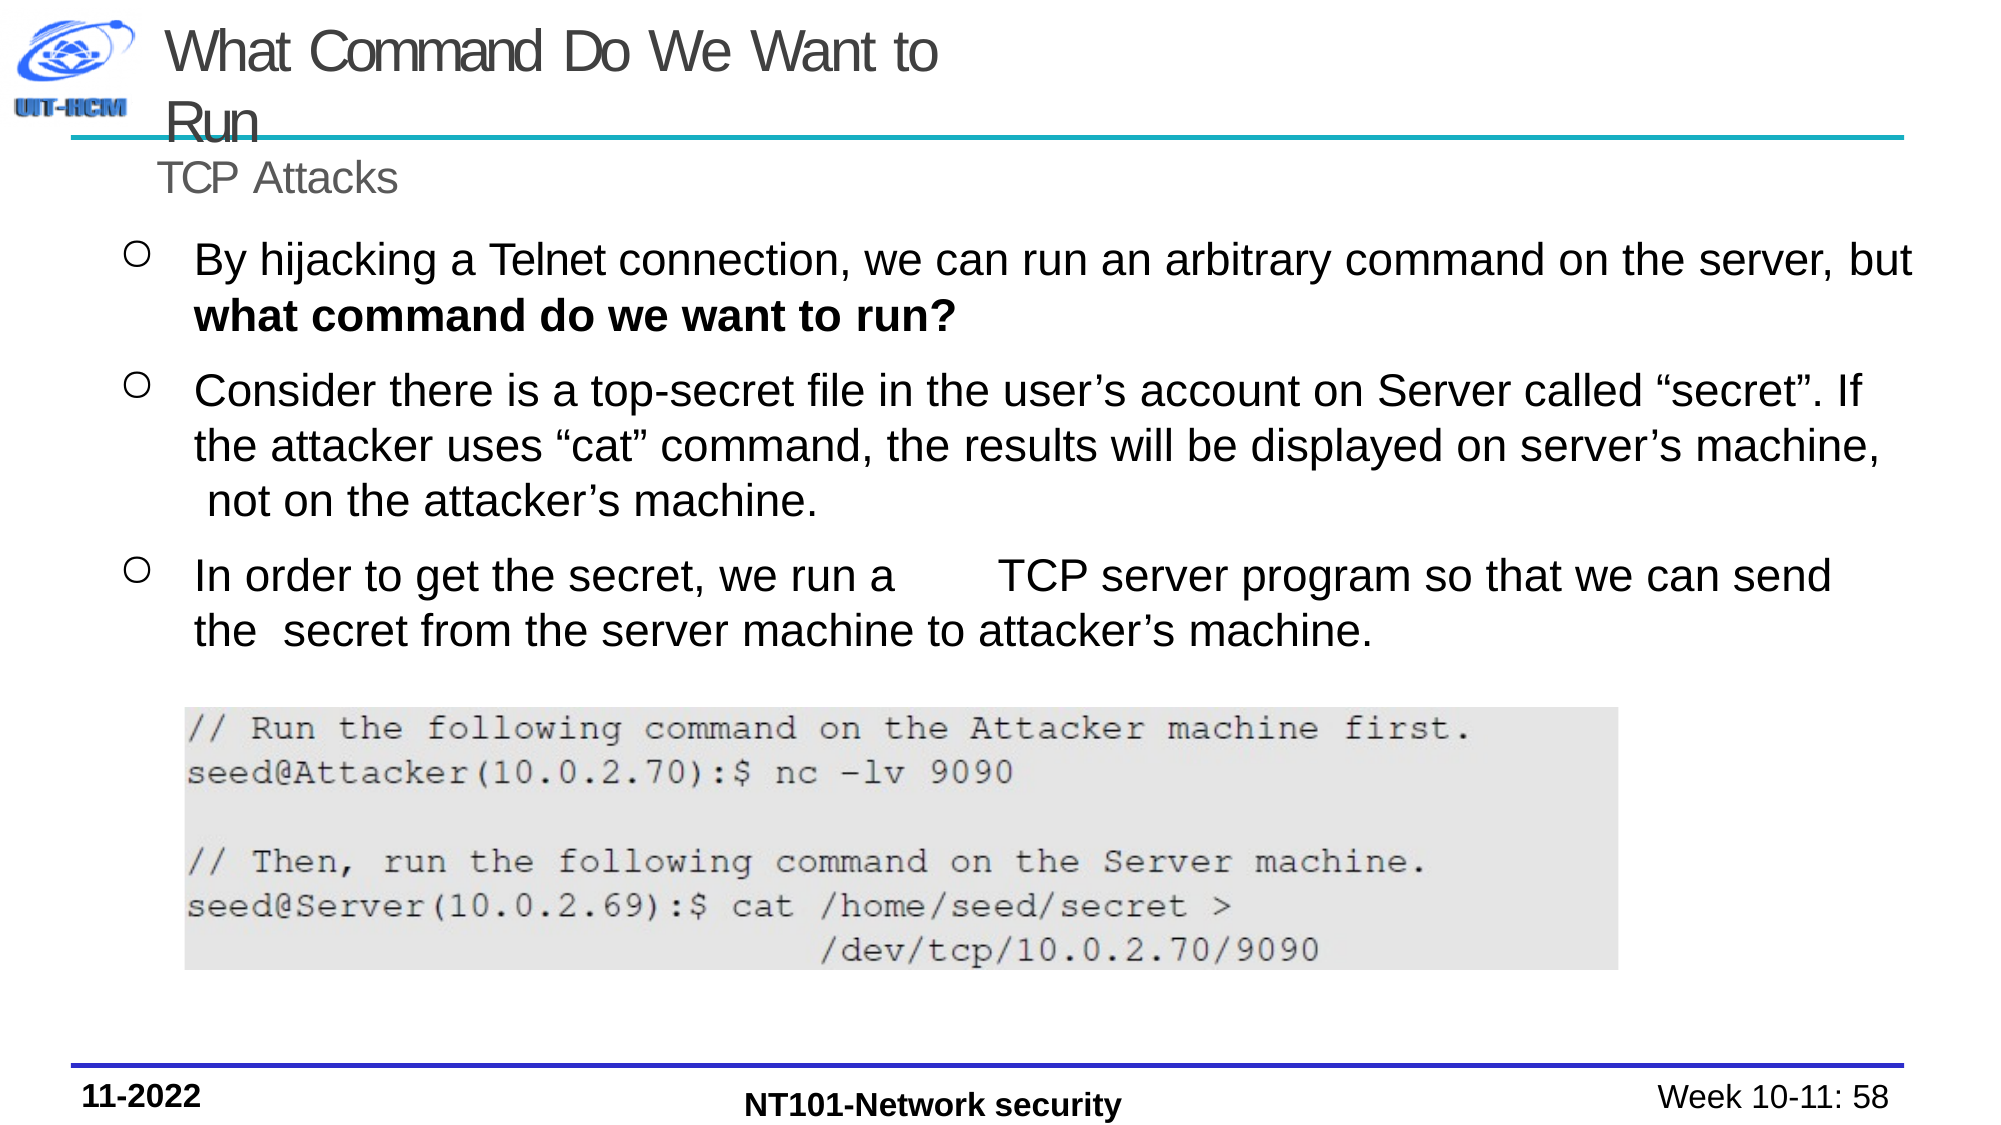

# What Command Do We Want to Run
TCP Attacks
By hijacking a Telnet connection, we can run an arbitrary command on the server, but
what command do we want to run?
Consider there is a top-secret file in the user’s account on Server called “secret”. If  the attacker uses “cat” command, the results will be displayed on server’s machine,  not on the attacker’s machine.
In order to get the secret, we run a	TCP server program so that we can send the  secret from the server machine to attacker’s machine.